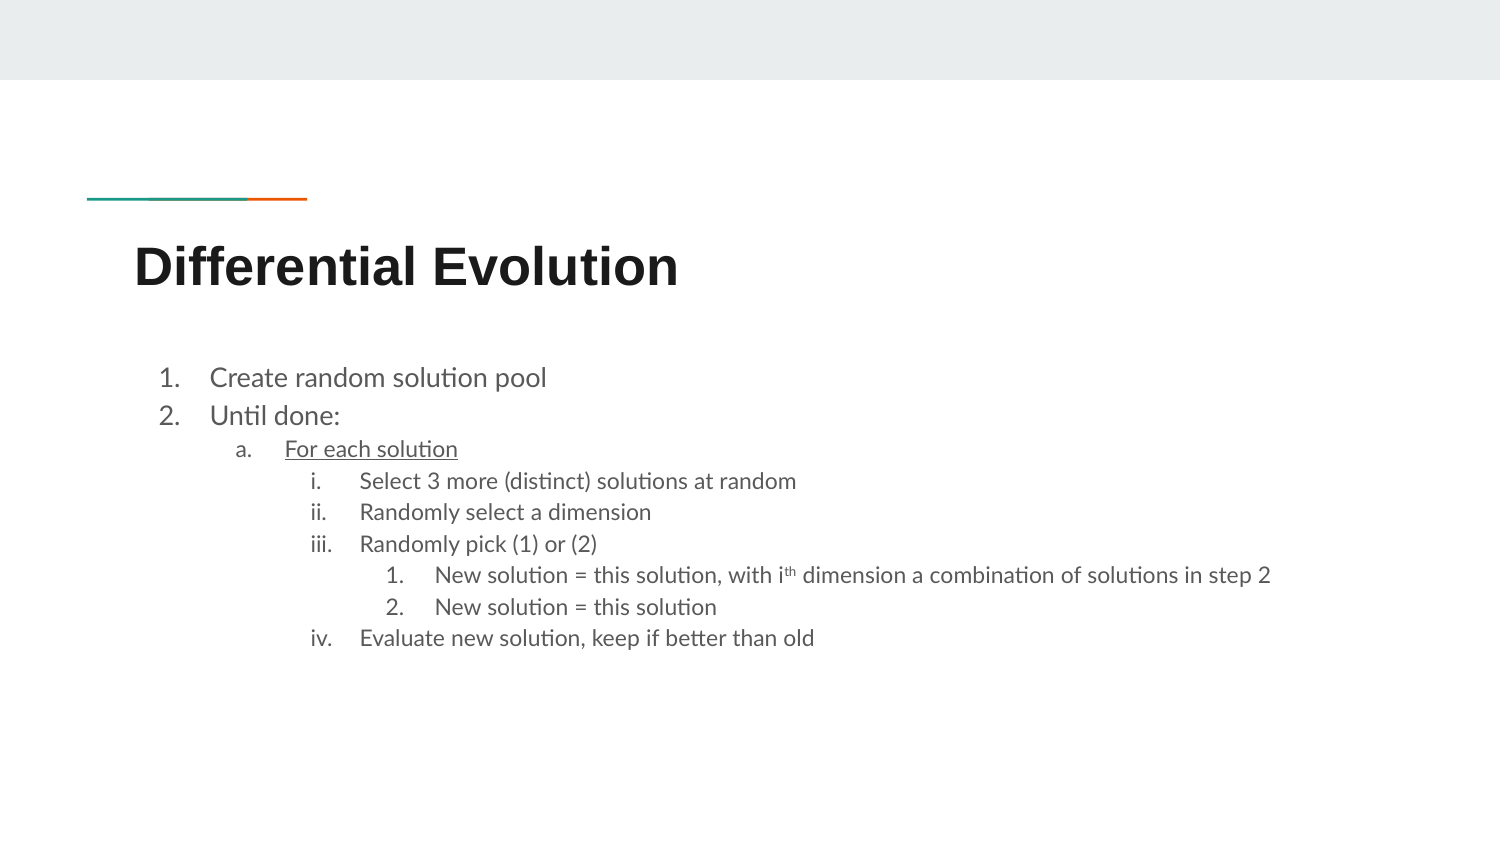

# Differential Evolution
Create random solution pool
Until done:
For each solution
Select 3 more (distinct) solutions at random
Randomly select a dimension
Randomly pick (1) or (2)
New solution = this solution, with ith dimension a combination of solutions in step 2
New solution = this solution
Evaluate new solution, keep if better than old